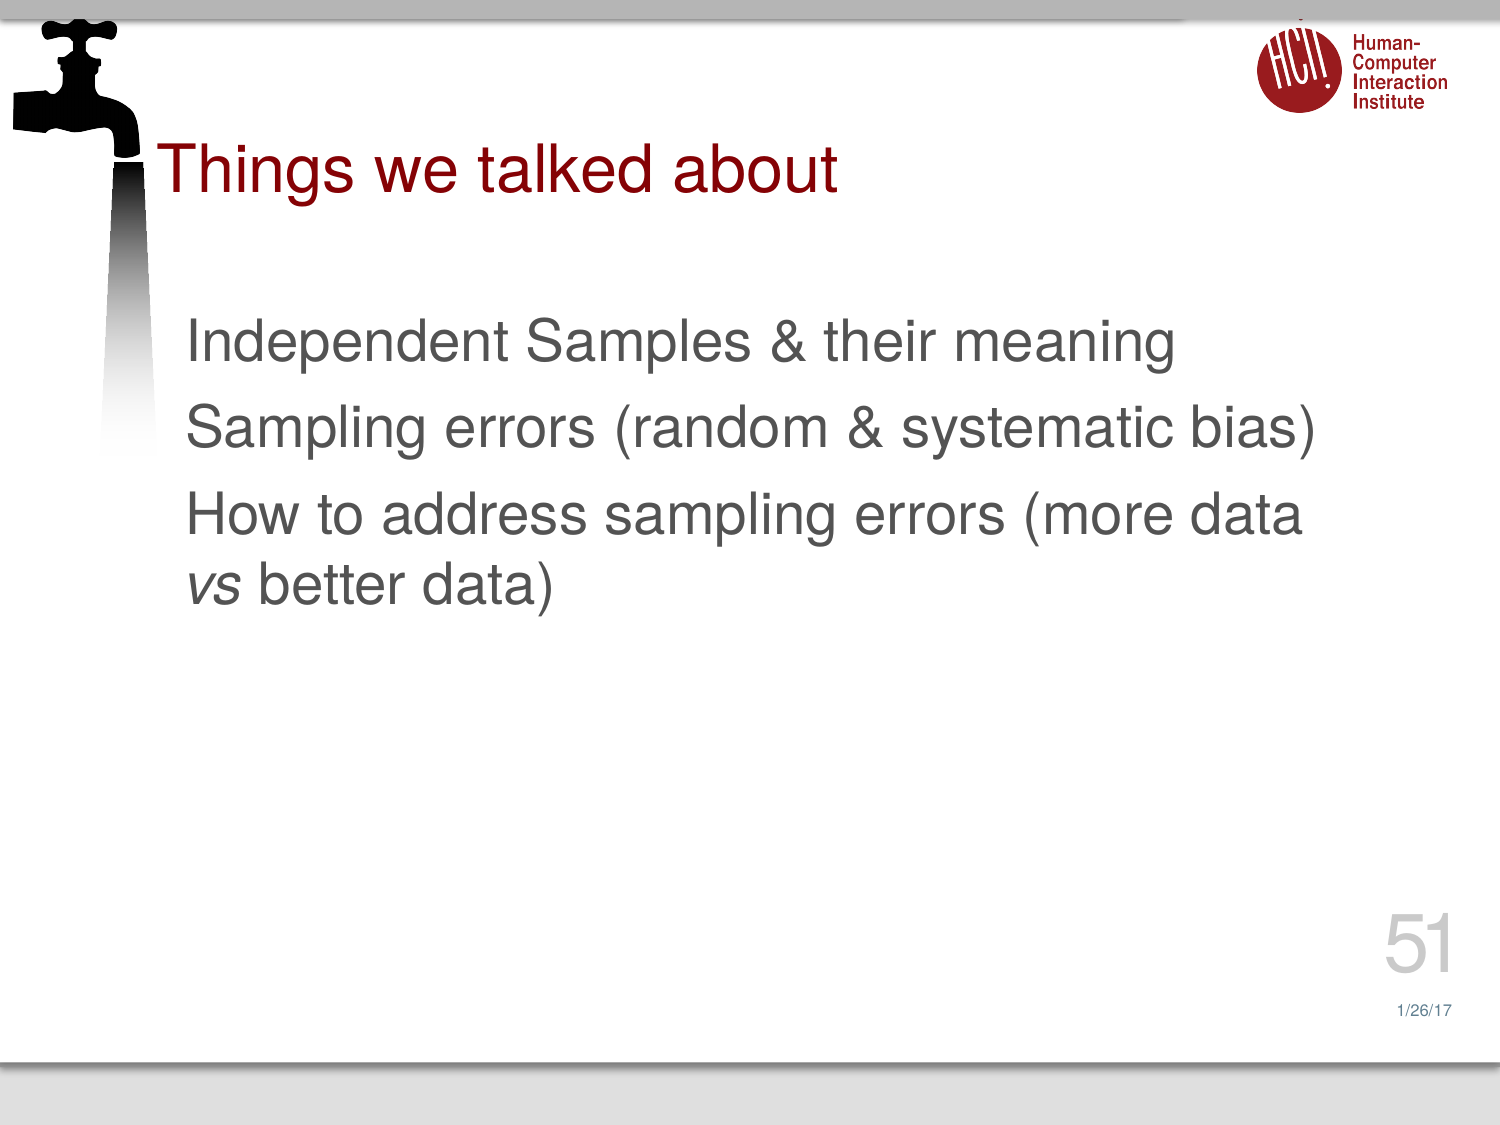

# Things we talked about
Independent Samples & their meaning
Sampling errors (random & systematic bias)
How to address sampling errors (more data vs better data)
51
1/26/17